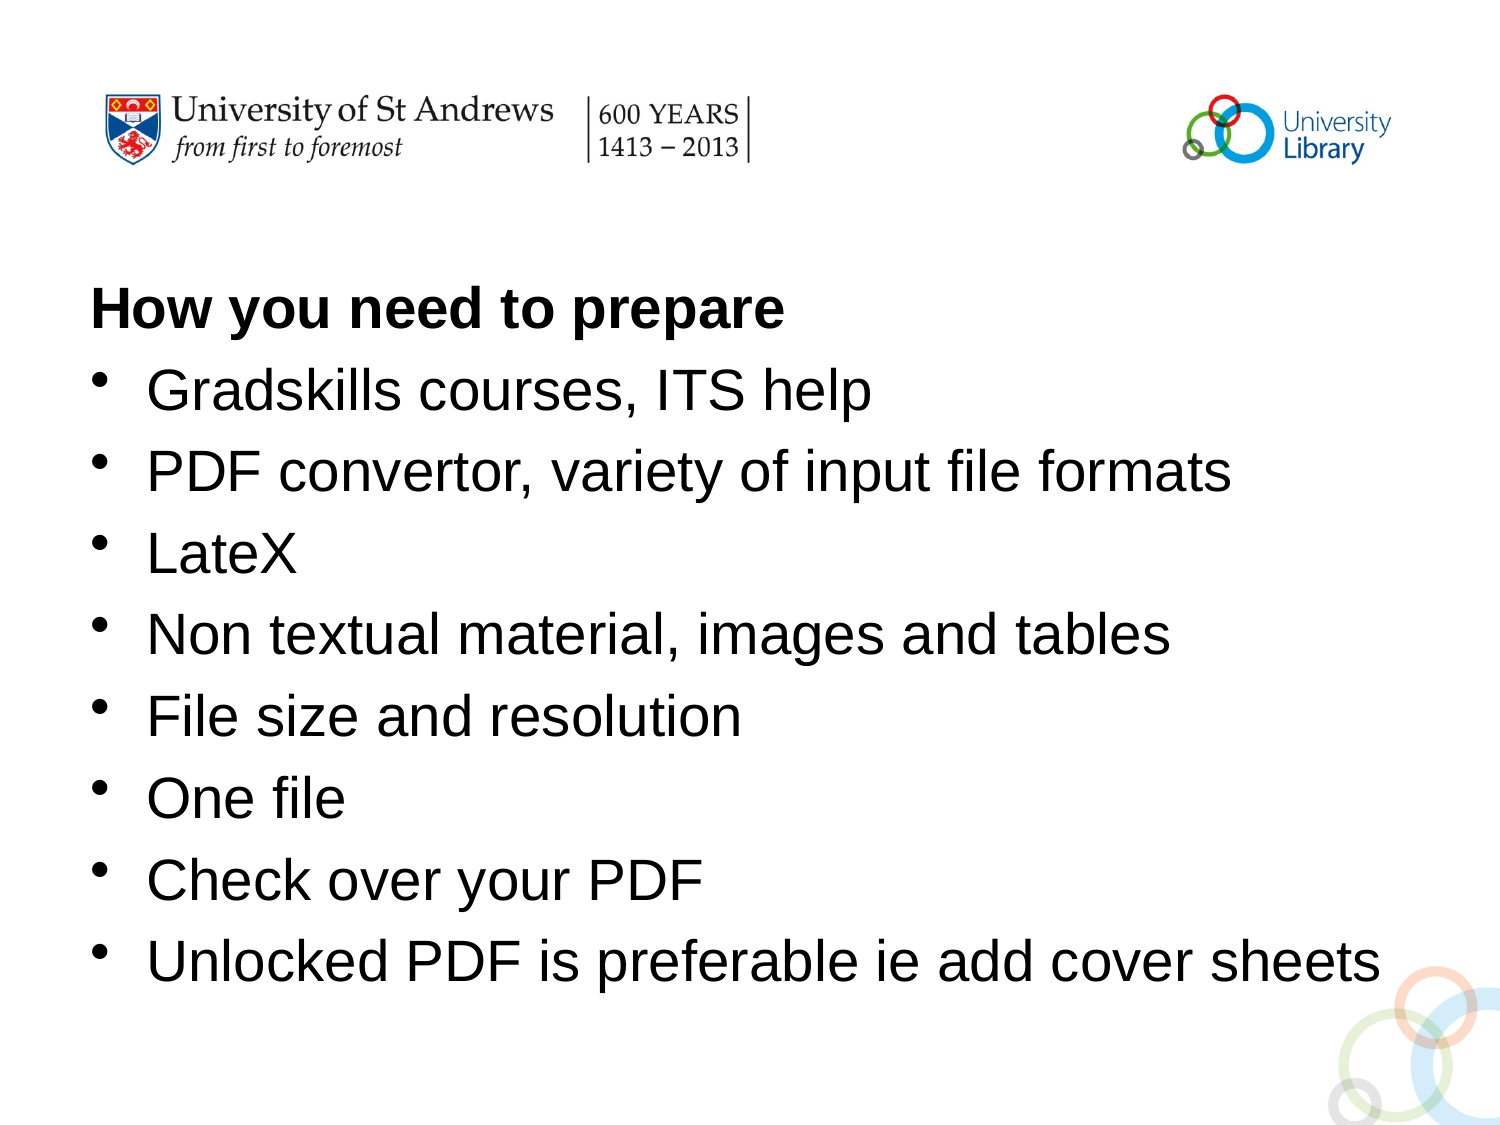

#
How you need to prepare
Gradskills courses, ITS help
PDF convertor, variety of input file formats
LateX
Non textual material, images and tables
File size and resolution
One file
Check over your PDF
Unlocked PDF is preferable ie add cover sheets